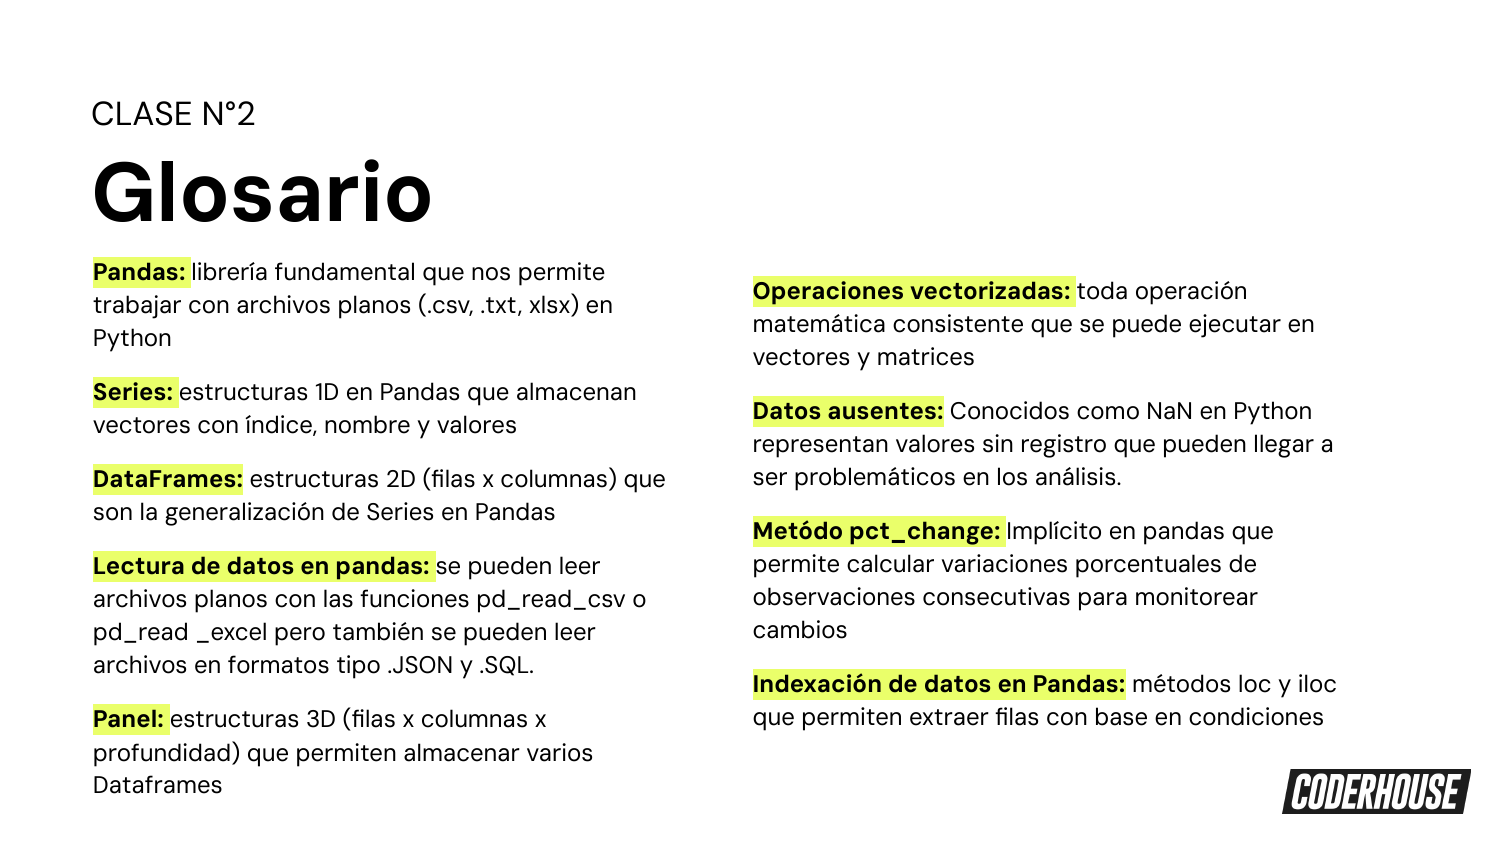

CLASE N°2
Glosario
Pandas: librería fundamental que nos permite trabajar con archivos planos (.csv, .txt, xlsx) en Python
Series: estructuras 1D en Pandas que almacenan vectores con índice, nombre y valores
DataFrames: estructuras 2D (filas x columnas) que son la generalización de Series en Pandas
Lectura de datos en pandas: se pueden leer archivos planos con las funciones pd_read_csv o pd_read _excel pero también se pueden leer archivos en formatos tipo .JSON y .SQL.
Panel: estructuras 3D (filas x columnas x profundidad) que permiten almacenar varios Dataframes

Operaciones vectorizadas: toda operación matemática consistente que se puede ejecutar en vectores y matrices
Datos ausentes: Conocidos como NaN en Python representan valores sin registro que pueden llegar a ser problemáticos en los análisis.
Metódo pct_change: Implícito en pandas que permite calcular variaciones porcentuales de observaciones consecutivas para monitorear cambios
Indexación de datos en Pandas: métodos loc y iloc que permiten extraer filas con base en condiciones